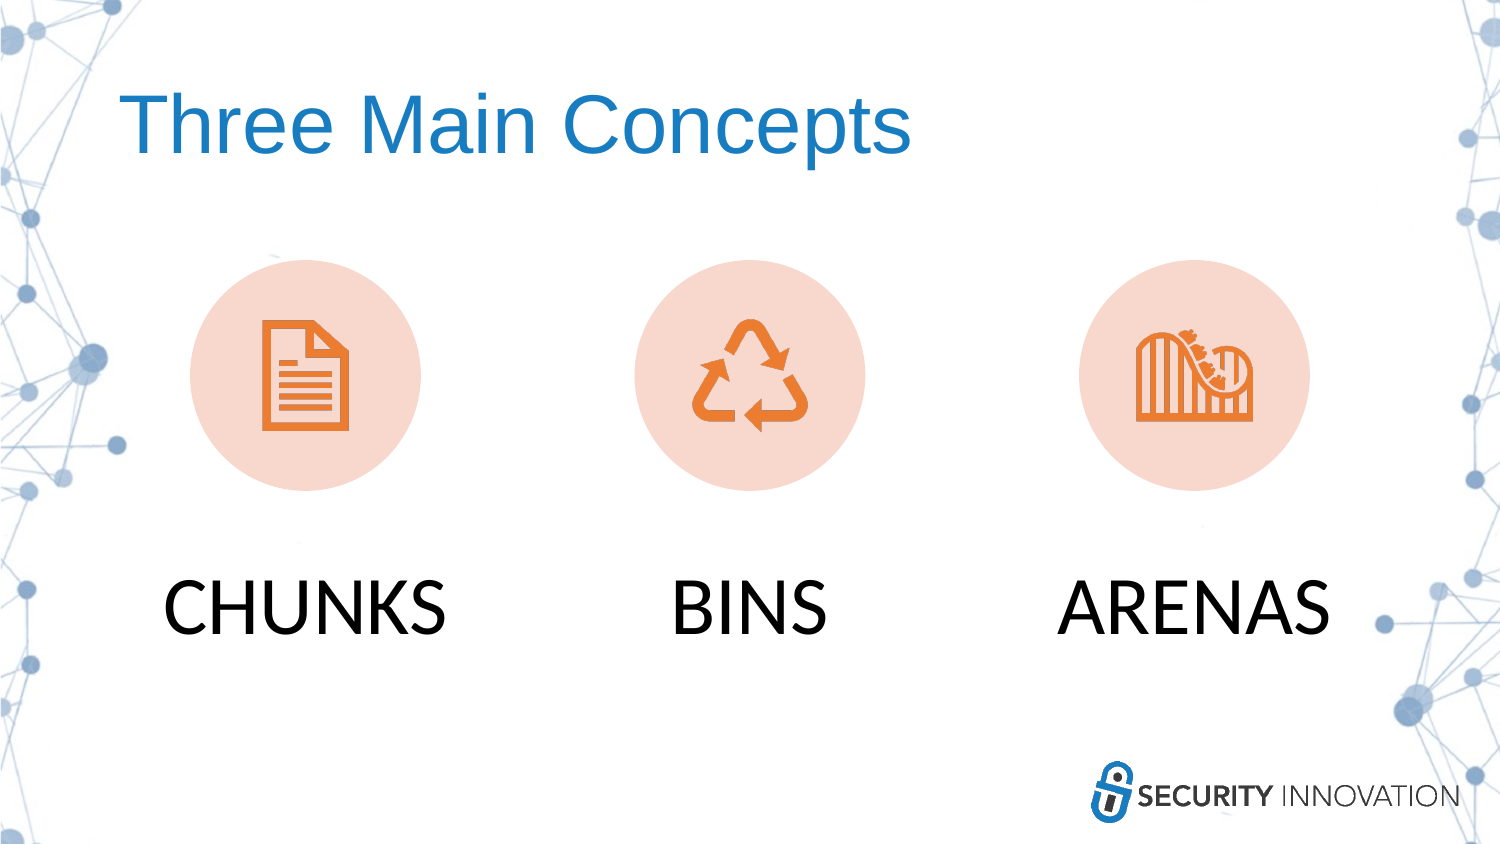

# Three Main Concepts
Chunks
Bins
Arenas